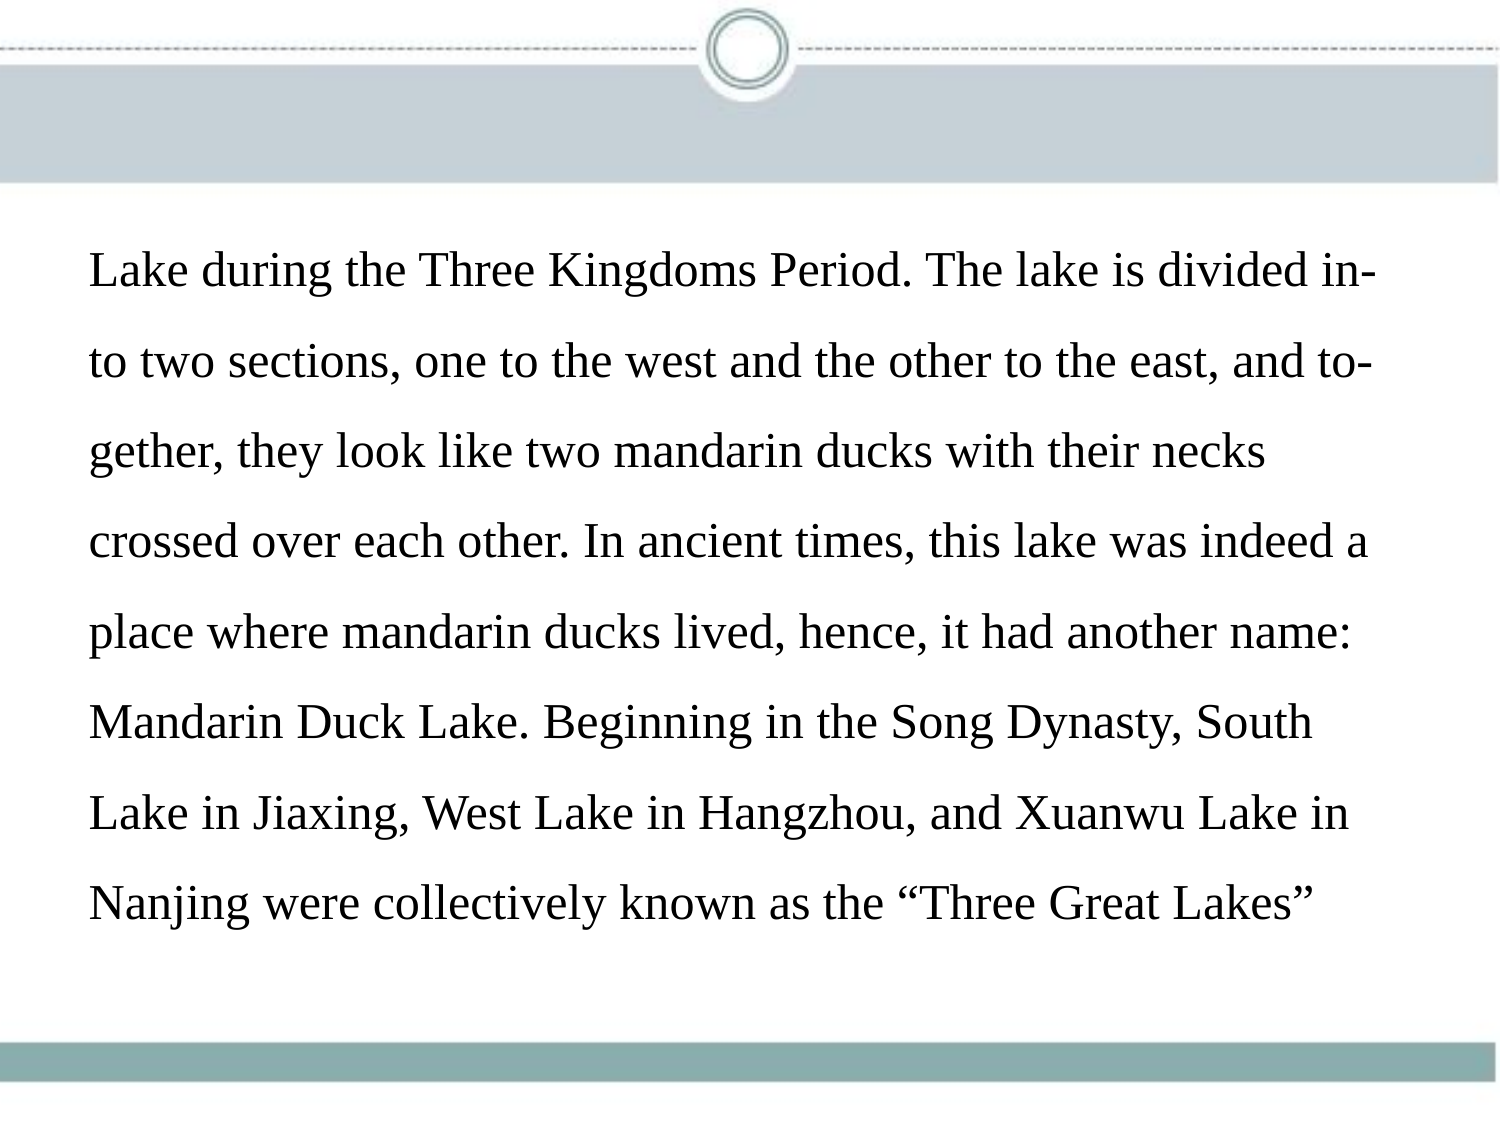

Lake during the Three Kingdoms Period. The lake is divided in-
to two sections, one to the west and the other to the east, and to-
gether, they look like two mandarin ducks with their necks
crossed over each other. In ancient times, this lake was indeed a
place where mandarin ducks lived, hence, it had another name:
Mandarin Duck Lake. Beginning in the Song Dynasty, South
Lake in Jiaxing, West Lake in Hangzhou, and Xuanwu Lake in
Nanjing were collectively known as the “Three Great Lakes”